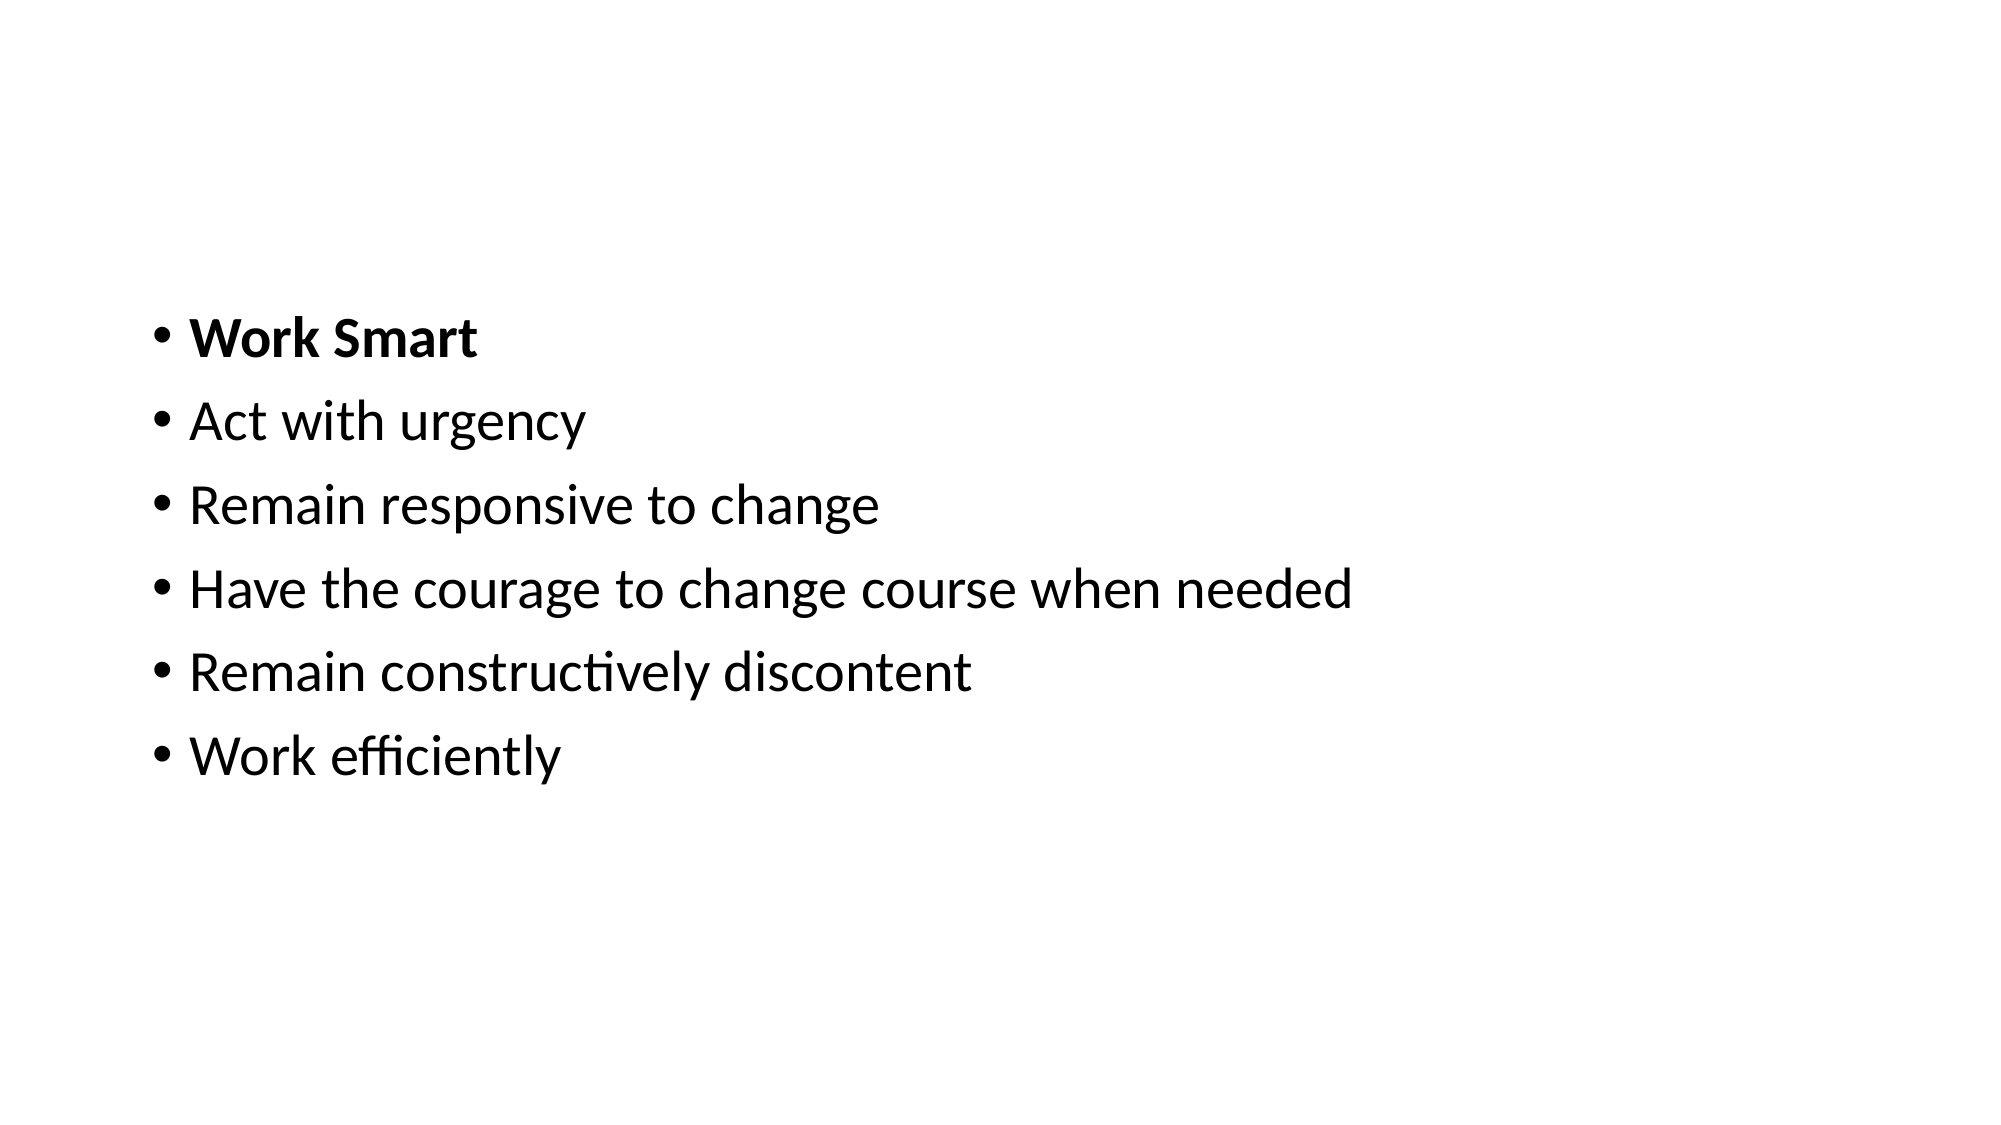

#
Work Smart
Act with urgency
Remain responsive to change
Have the courage to change course when needed
Remain constructively discontent
Work efficiently